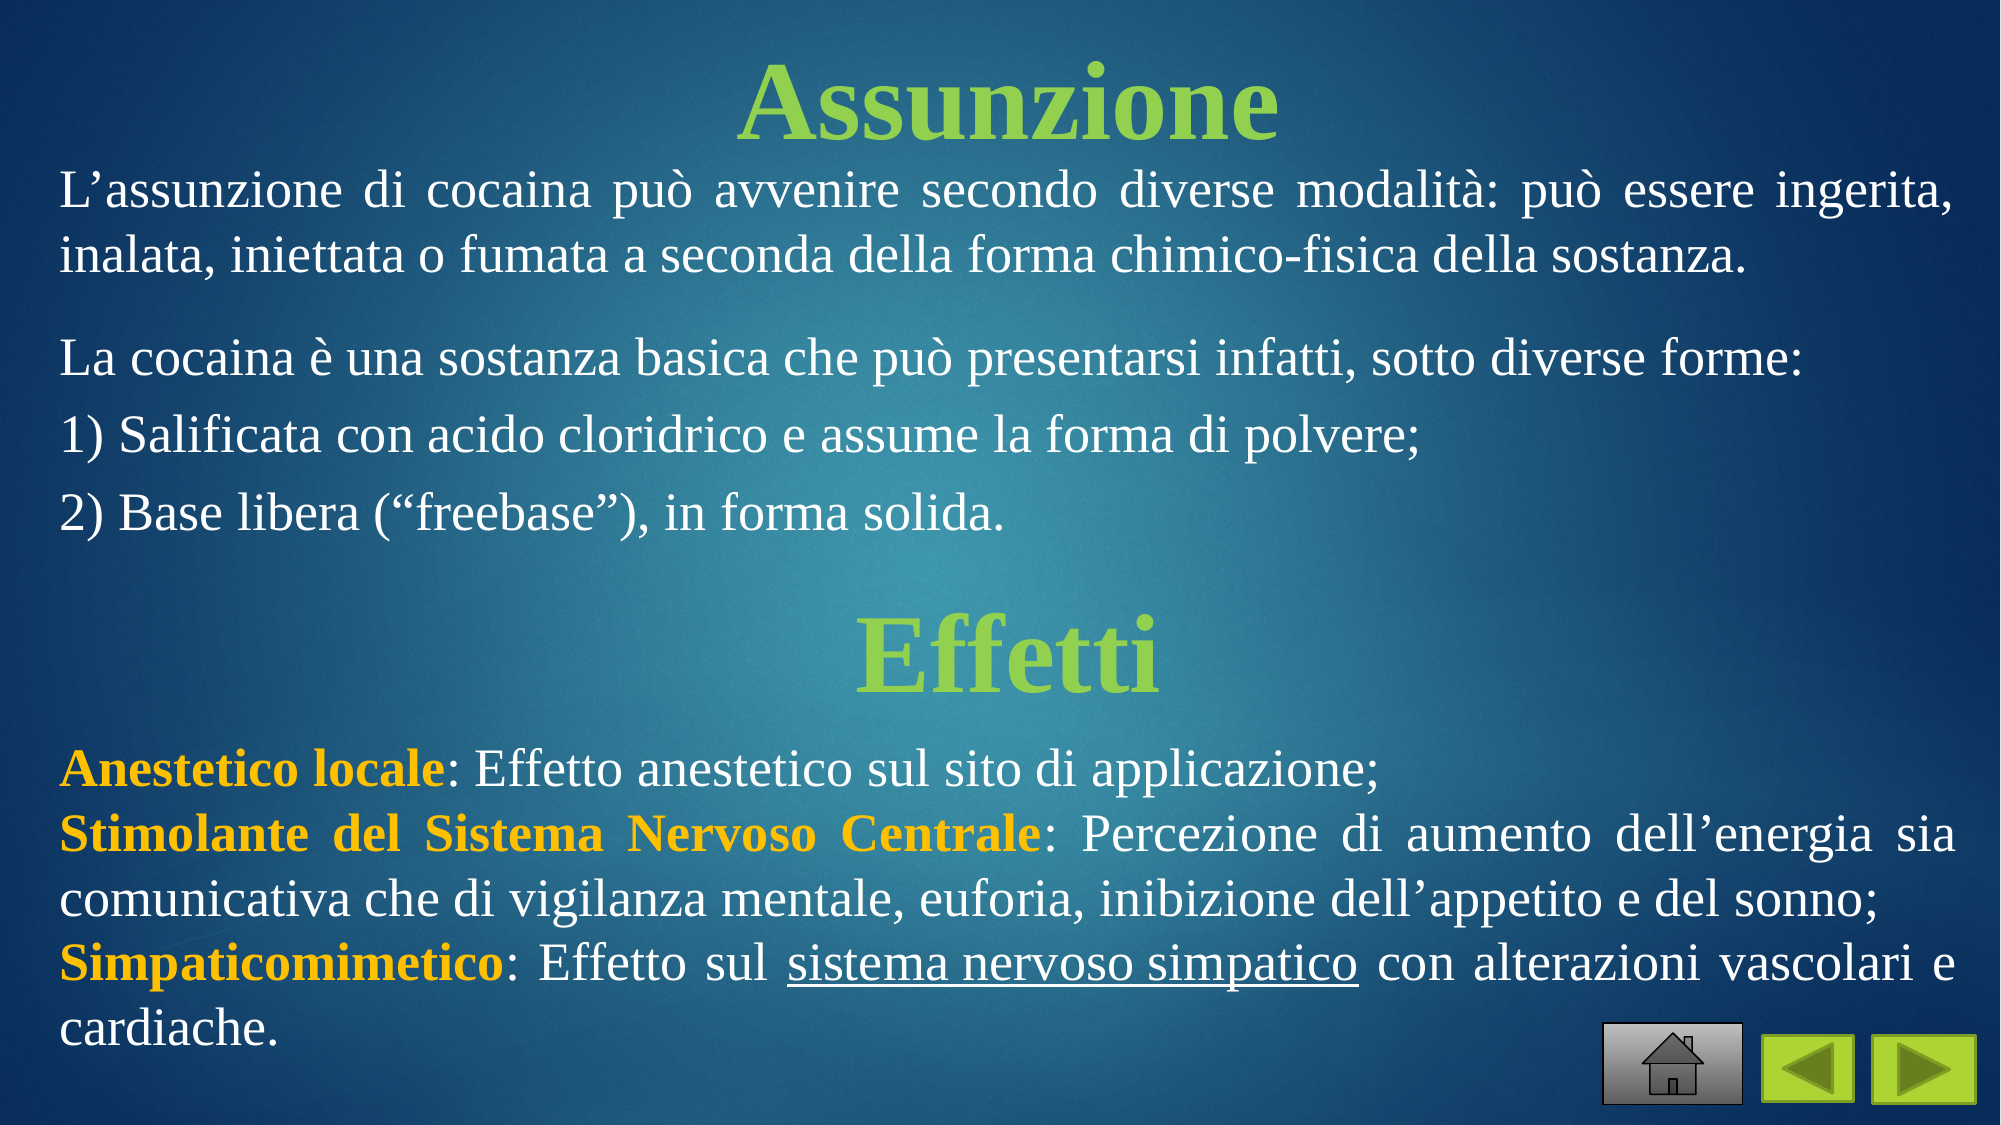

# Assunzione
L’assunzione di cocaina può avvenire secondo diverse modalità: può essere ingerita, inalata, iniettata o fumata a seconda della forma chimico-fisica della sostanza.
La cocaina è una sostanza basica che può presentarsi infatti, sotto diverse forme:
1) Salificata con acido cloridrico e assume la forma di polvere;
2) Base libera (“freebase”), in forma solida.
Effetti
Anestetico locale: Effetto anestetico sul sito di applicazione;
Stimolante del Sistema Nervoso Centrale: Percezione di aumento dell’energia sia comunicativa che di vigilanza mentale, euforia, inibizione dell’appetito e del sonno;
Simpaticomimetico: Effetto sul sistema nervoso simpatico con alterazioni vascolari e cardiache.